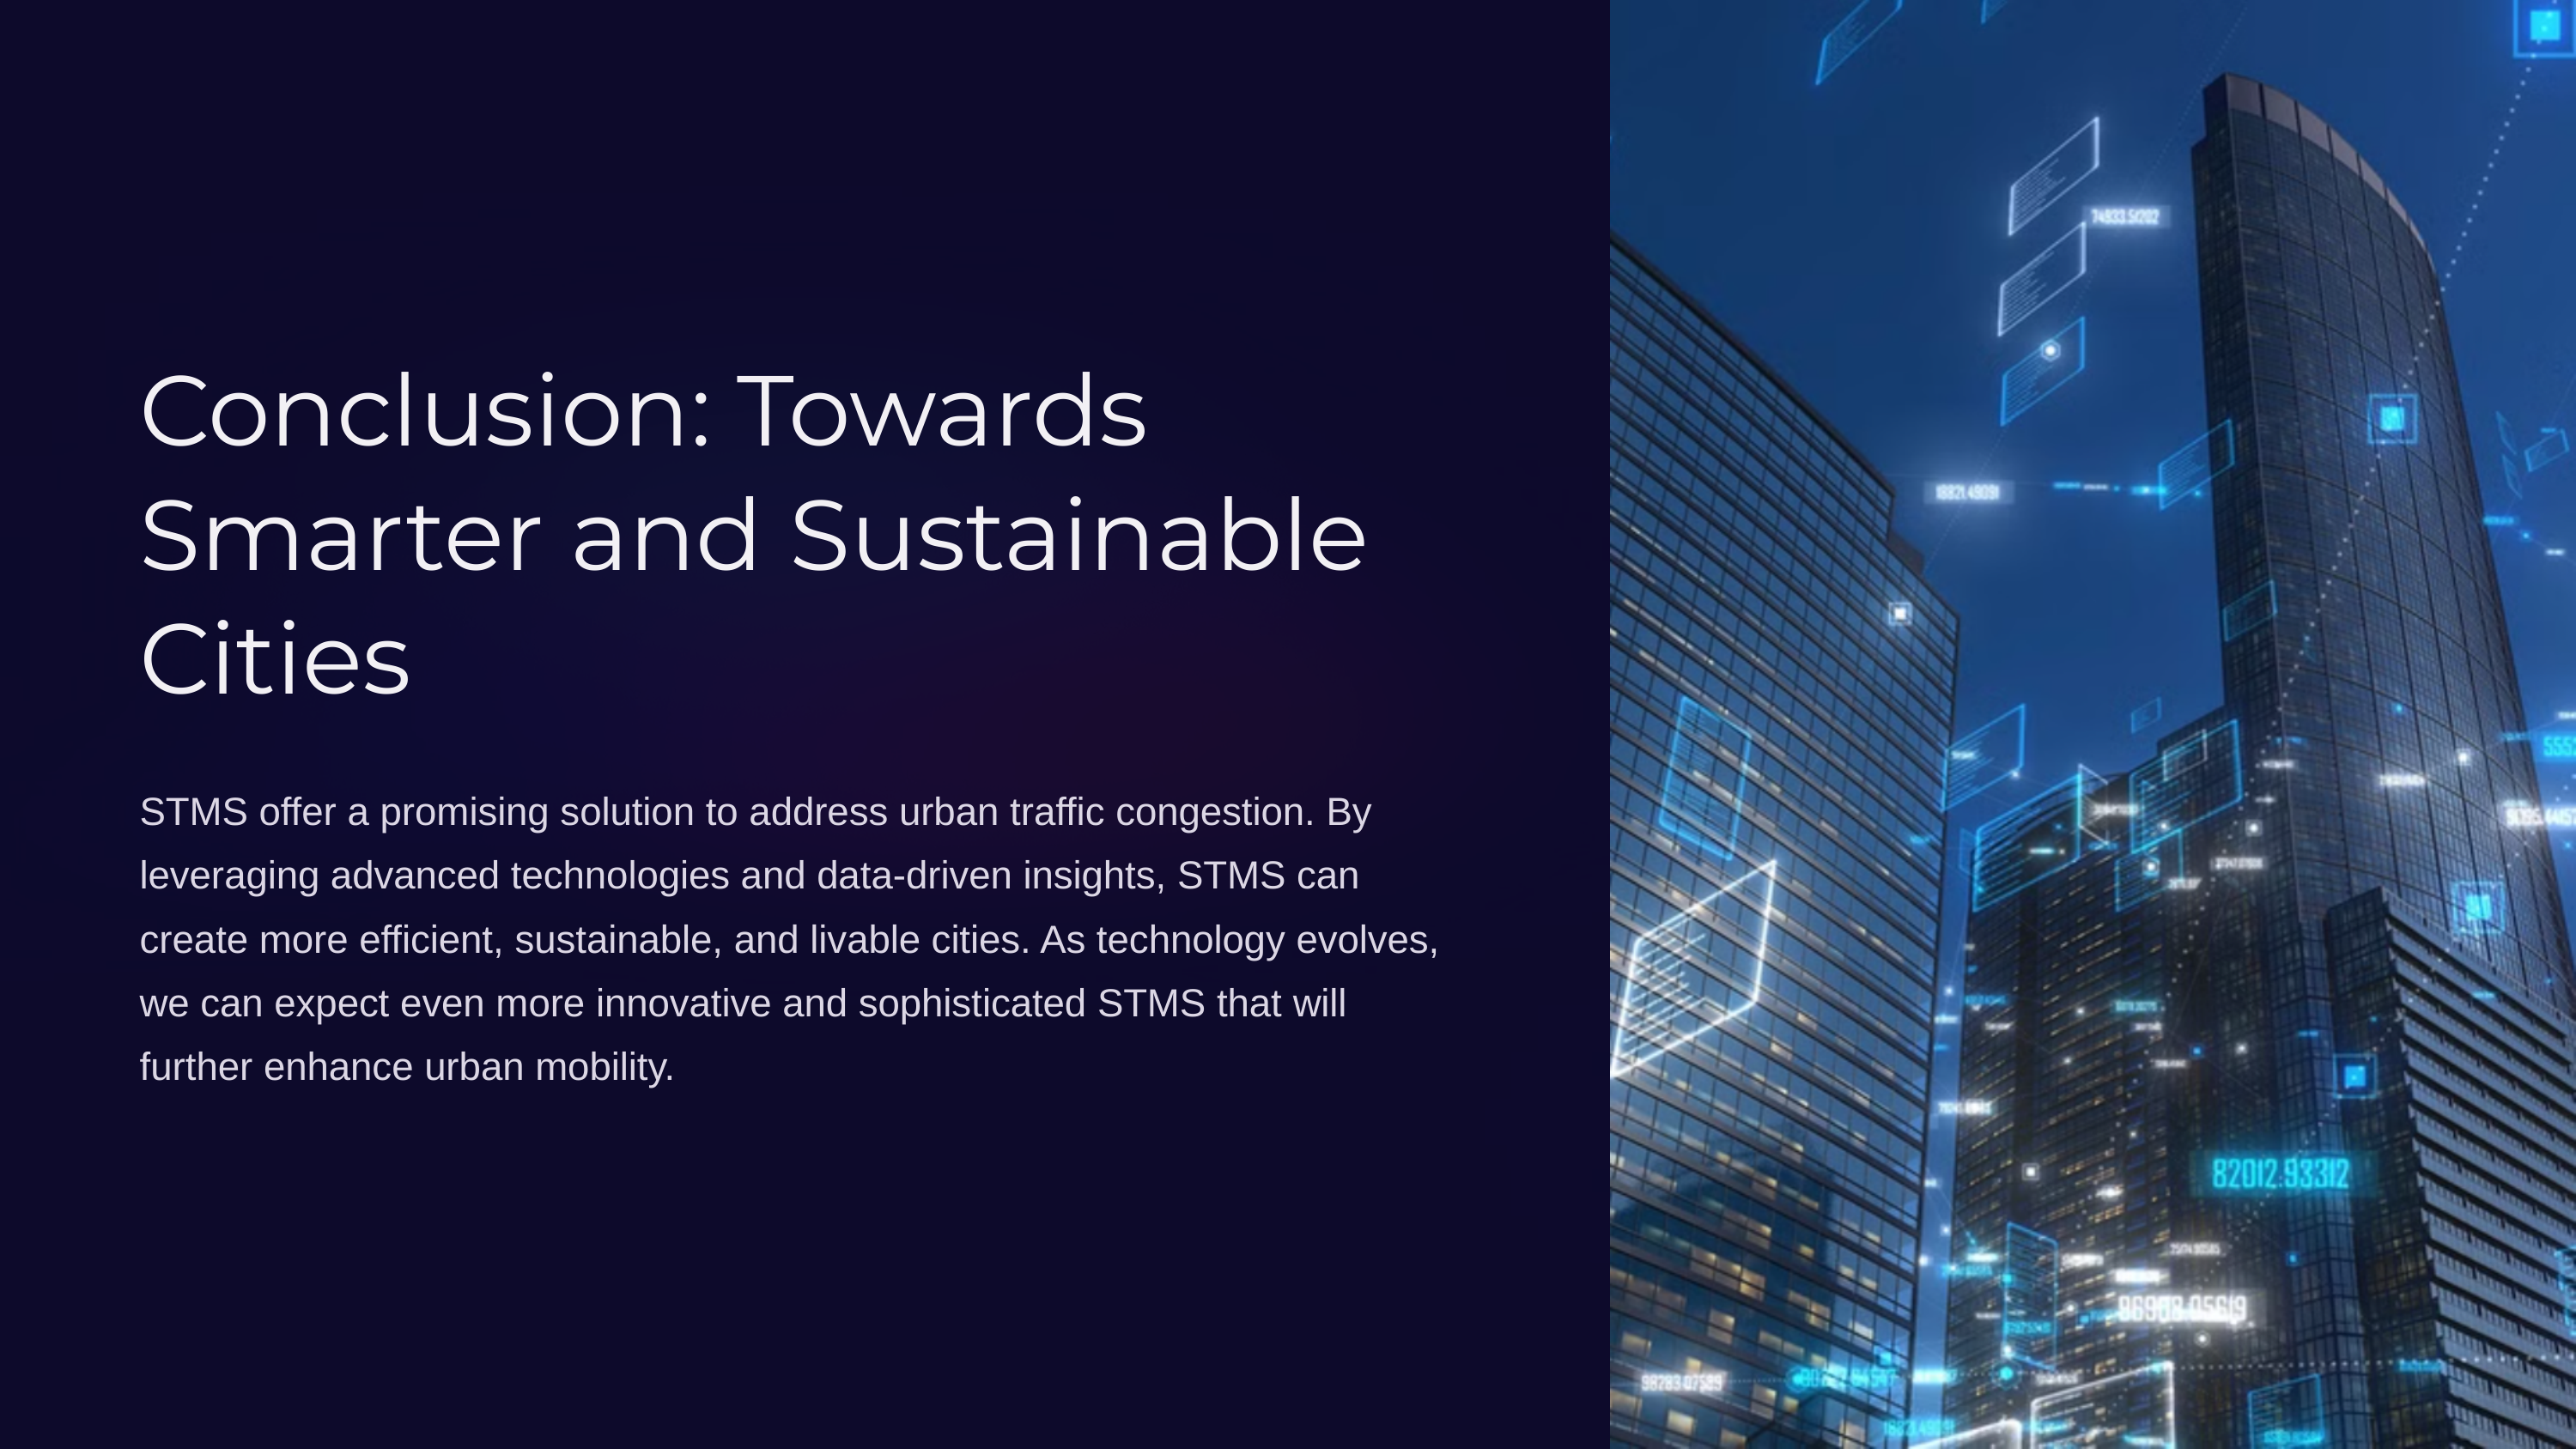

Conclusion: Towards Smarter and Sustainable Cities
STMS offer a promising solution to address urban traffic congestion. By leveraging advanced technologies and data-driven insights, STMS can create more efficient, sustainable, and livable cities. As technology evolves, we can expect even more innovative and sophisticated STMS that will further enhance urban mobility.